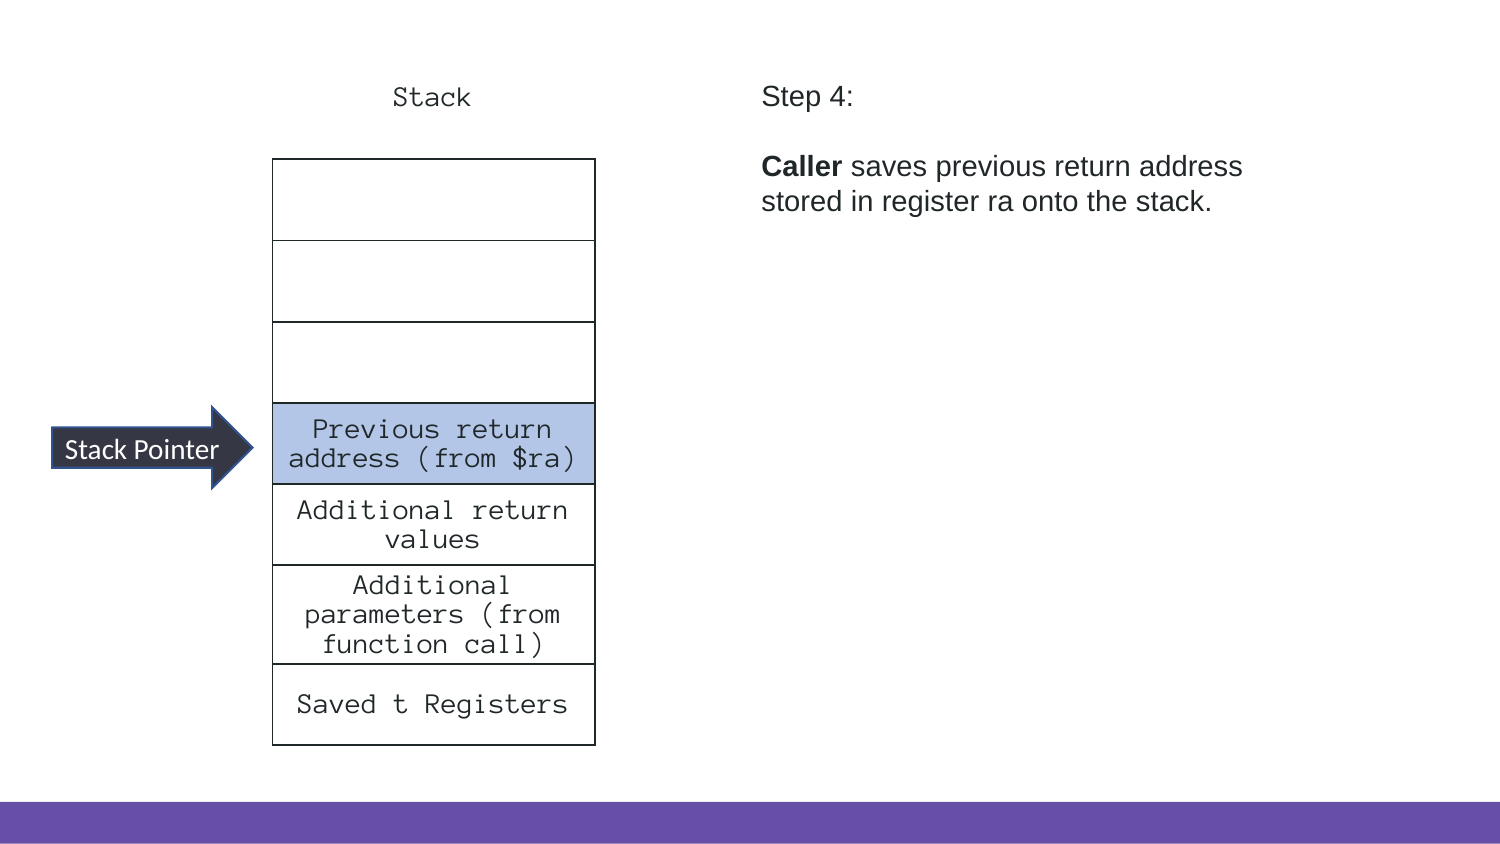

Step 4:

Caller saves previous return address stored in register ra onto the stack.
Stack
|  |
| --- |
|  |
|  |
| Previous return address (from $ra) |
| Additional return values |
| Additional parameters (from function call) |
| Saved t Registers |
Stack Pointer